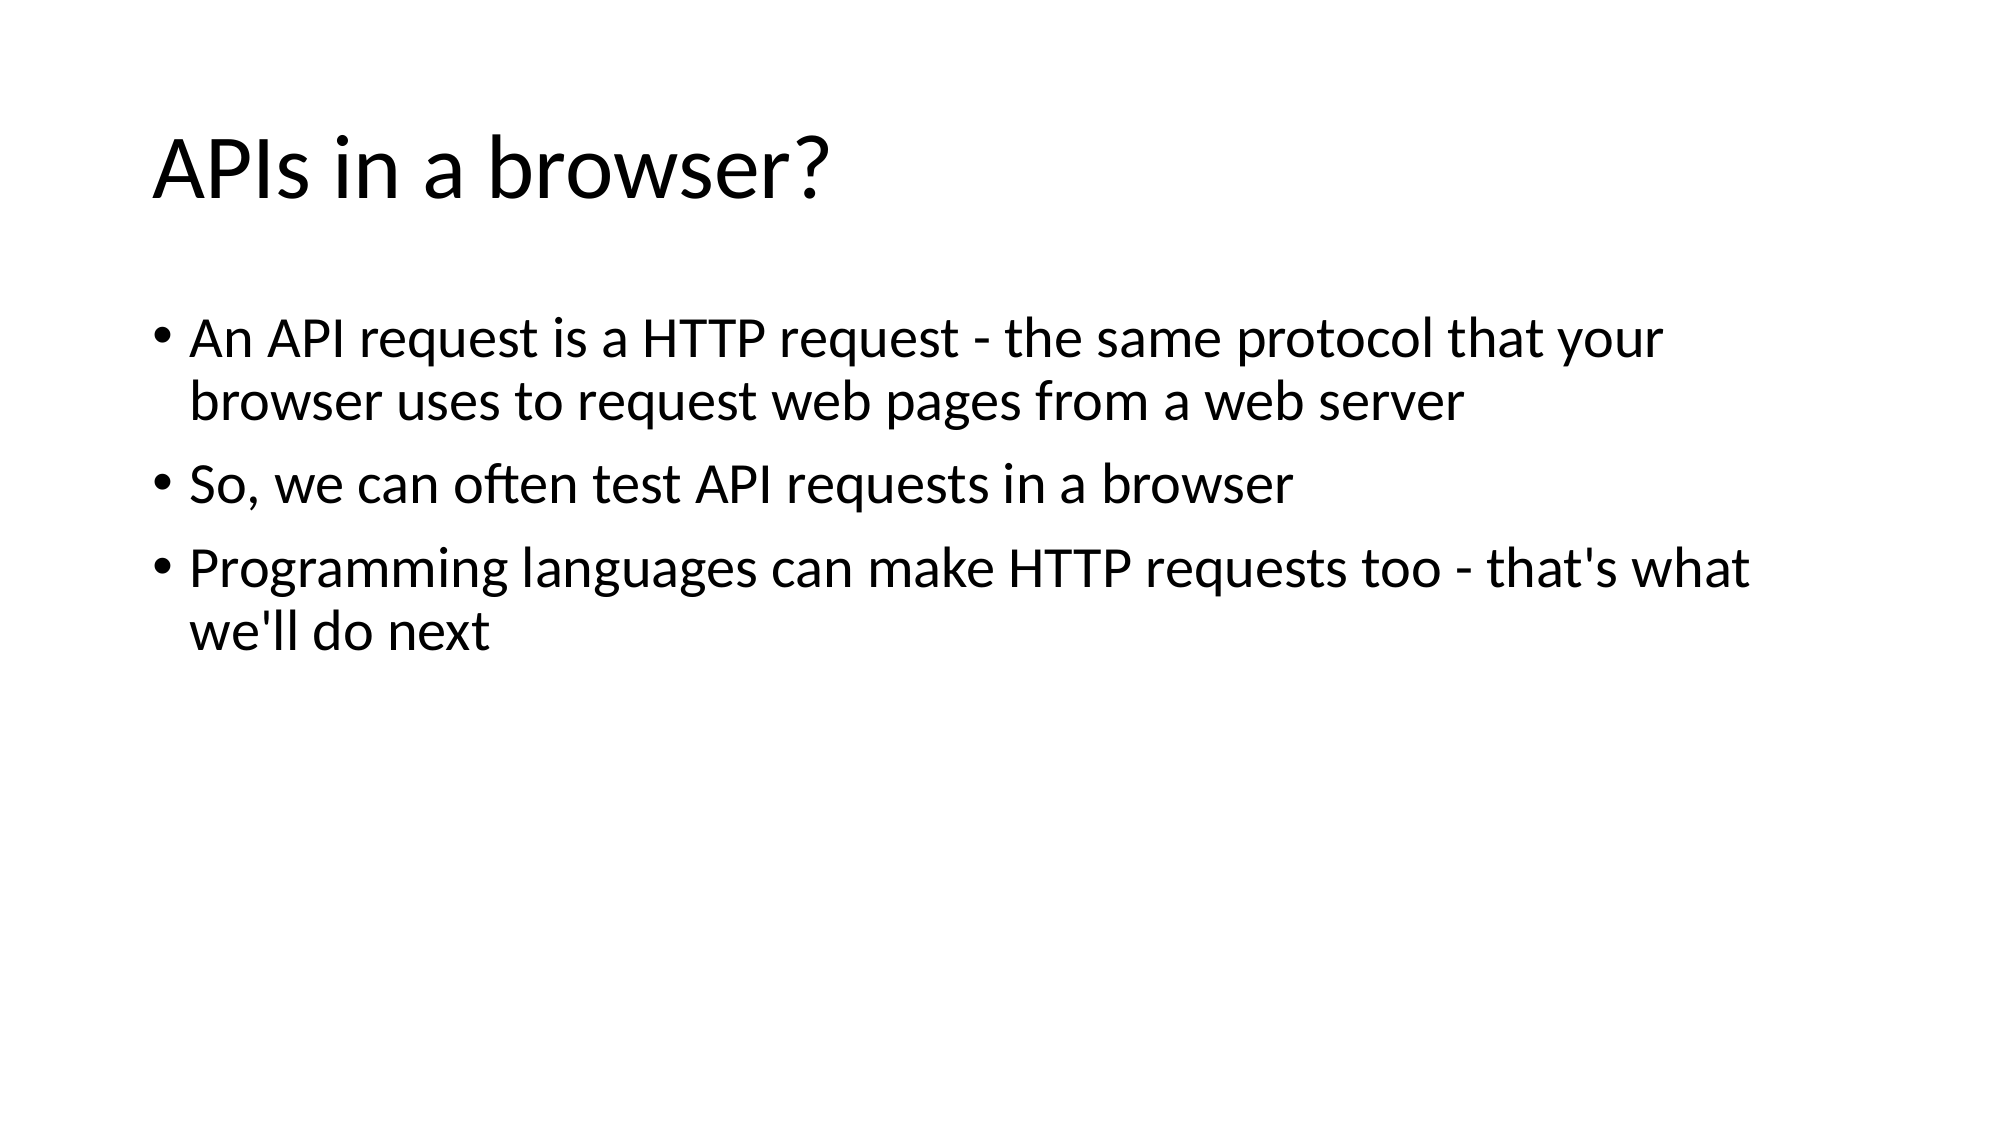

# APIs in a browser?
An API request is a HTTP request - the same protocol that your browser uses to request web pages from a web server
So, we can often test API requests in a browser
Programming languages can make HTTP requests too - that's what we'll do next